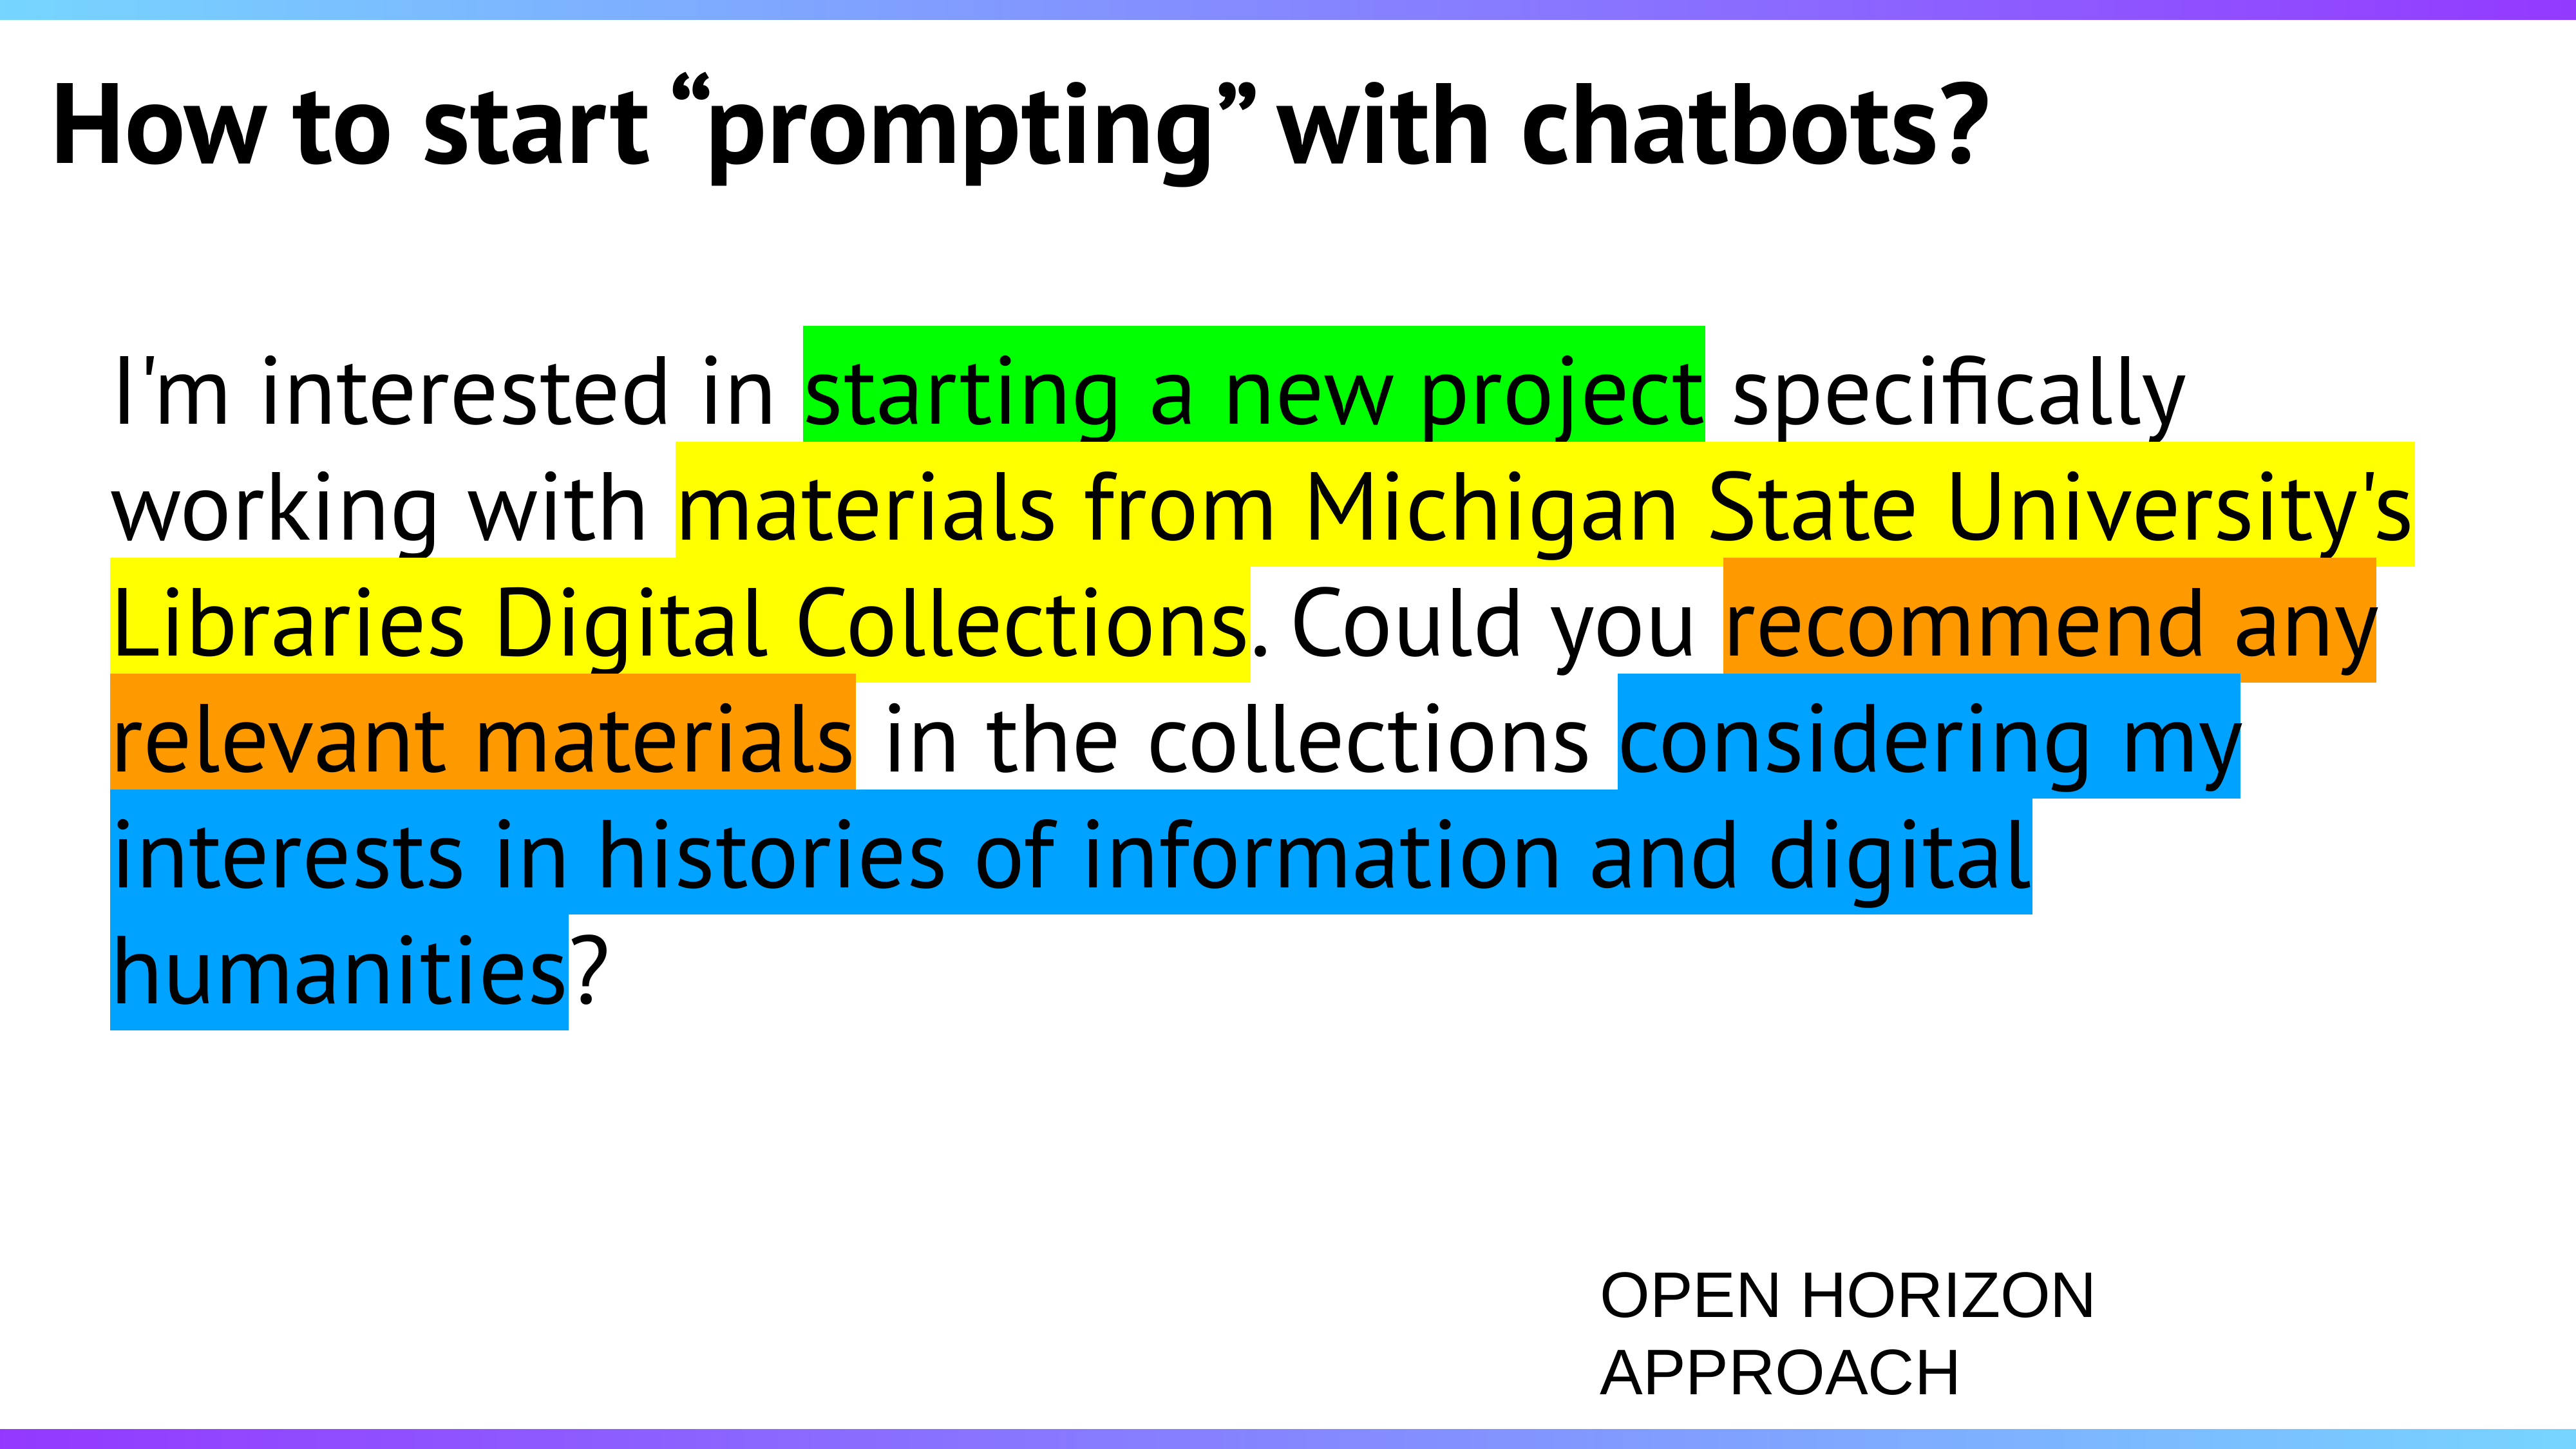

# How to start “prompting” with chatbots?
I'm interested in starting a new project specifically working with materials from Michigan State University's Libraries Digital Collections. Could you recommend any relevant materials in the collections considering my interests in histories of information and digital humanities?
OPEN HORIZON APPROACH